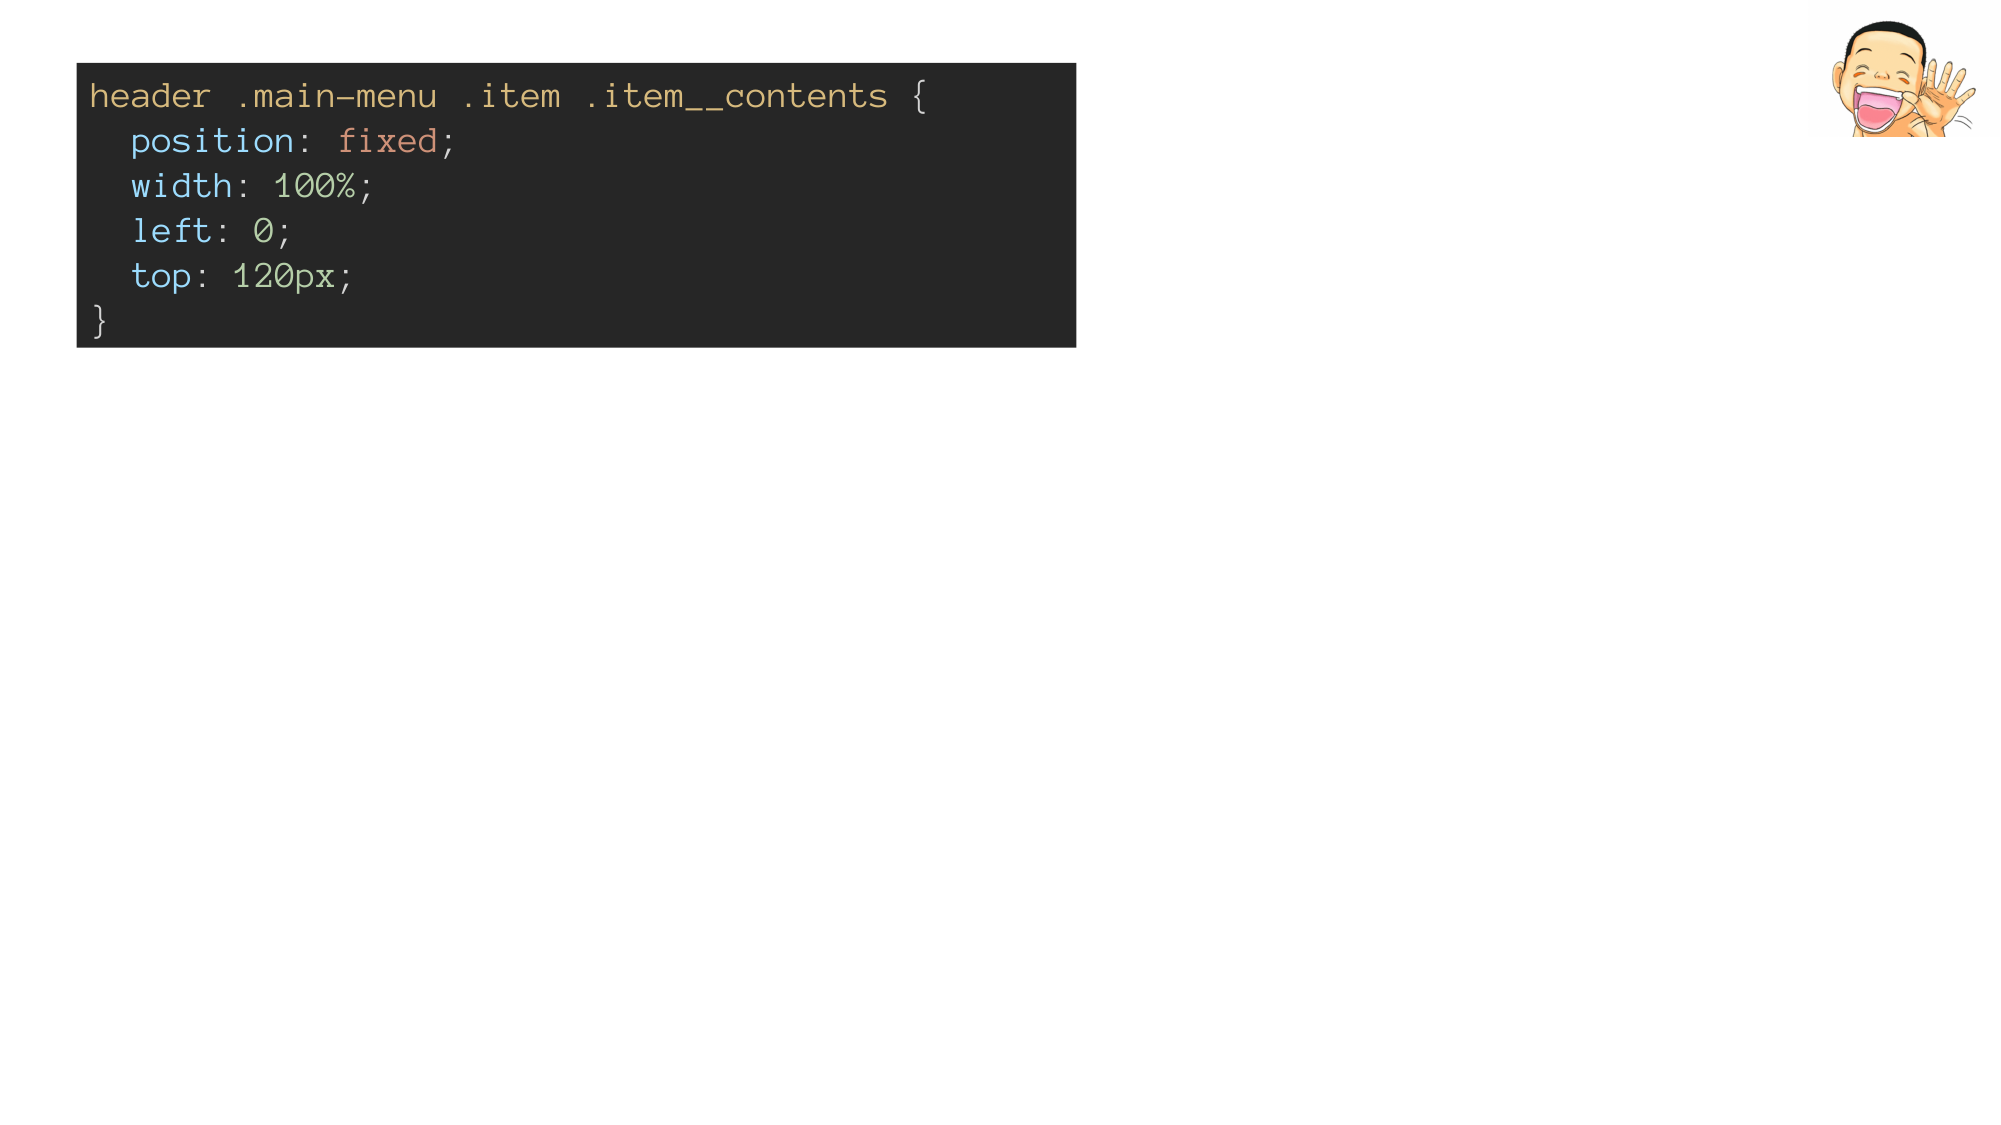

header .main-menu .item .item__contents {
  position: fixed;
  width: 100%;
  left: 0;
  top: 120px;
}